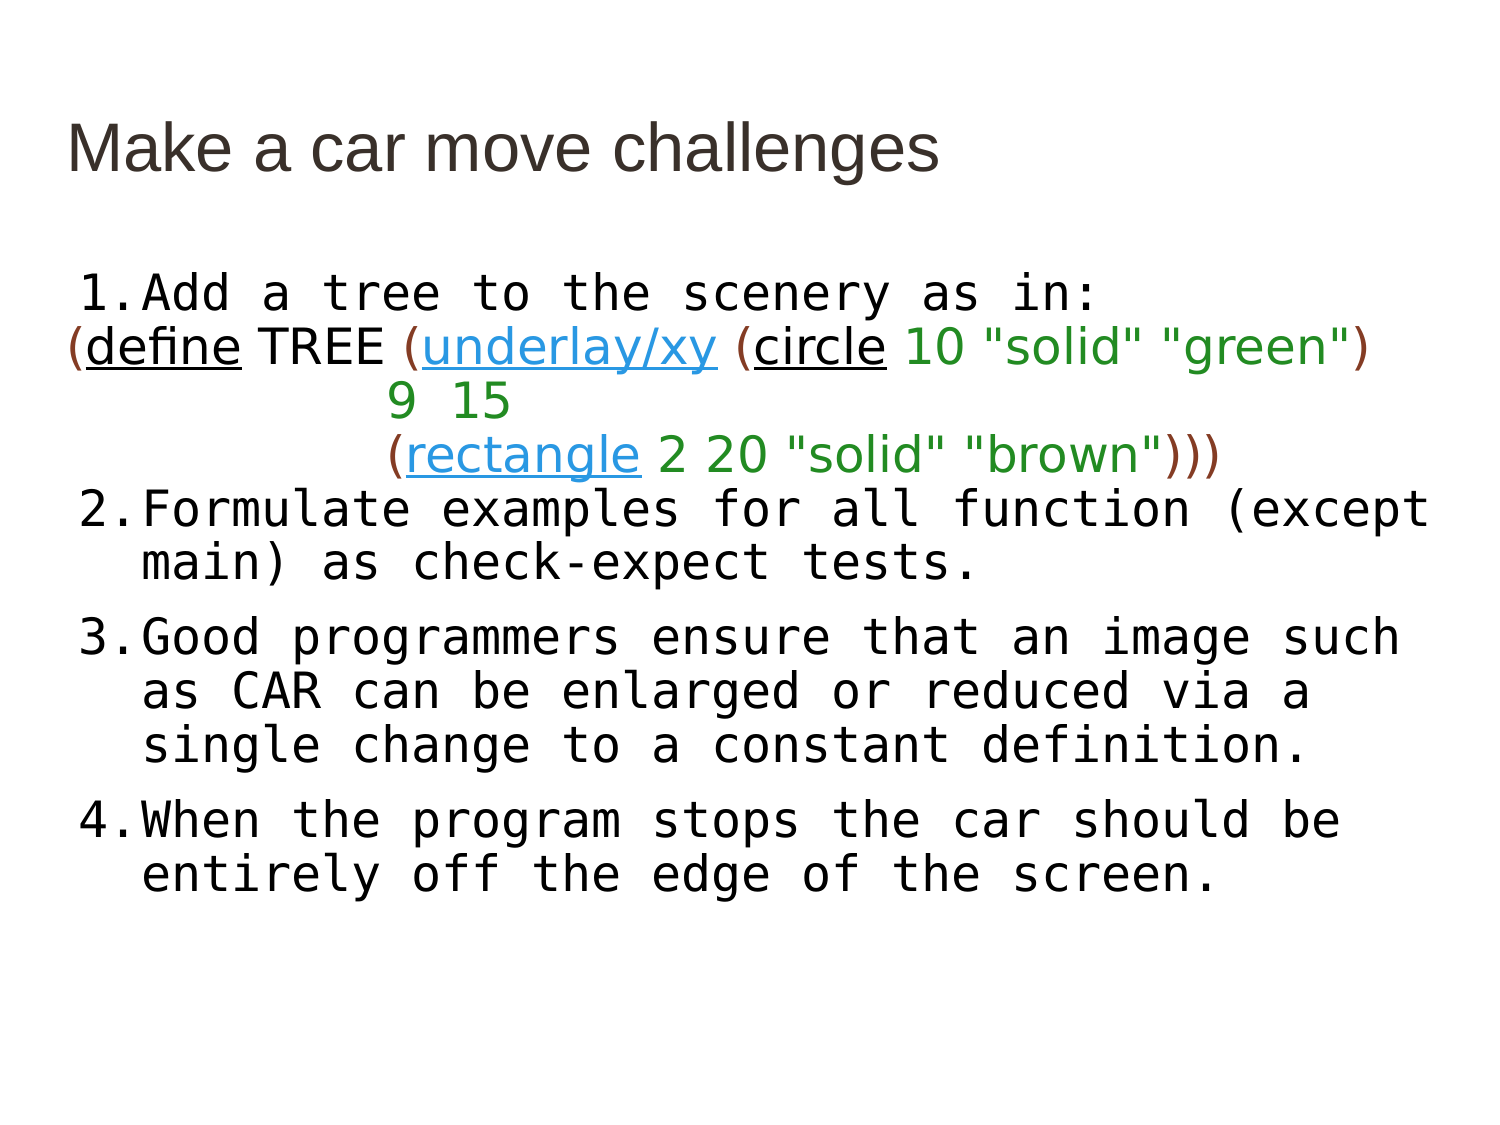

# Make a car move challenges
Add a tree to the scenery as in:
(define TREE (underlay/xy (circle 10 "solid" "green")
                    9  15
                    (rectangle 2 20 "solid" "brown")))
Formulate examples for all function (except main) as check-expect tests.
Good programmers ensure that an image such as CAR can be enlarged or reduced via a single change to a constant definition.
When the program stops the car should be entirely off the edge of the screen.